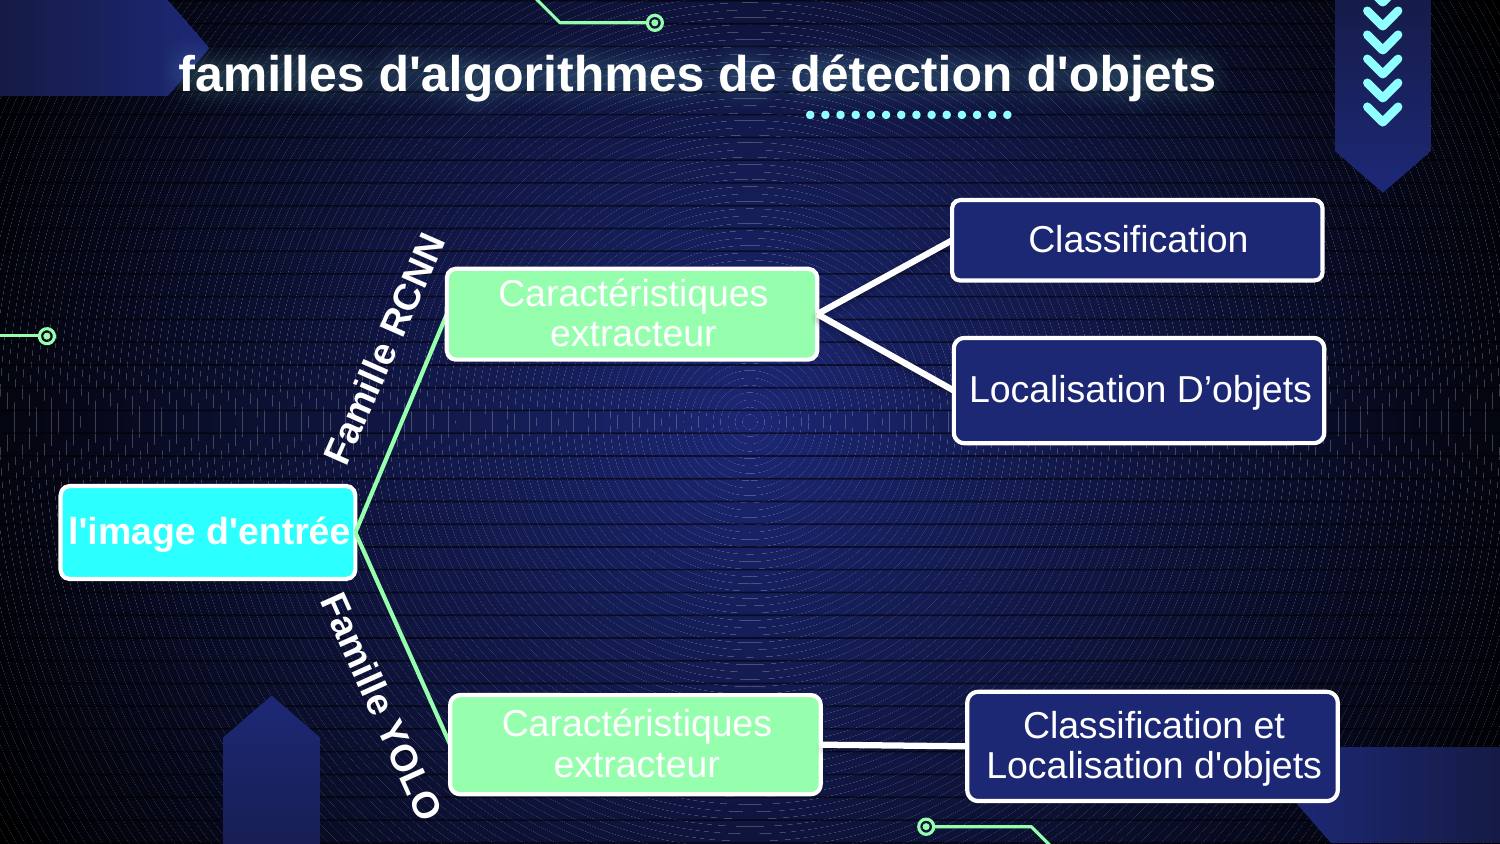

# familles d'algorithmes de détection d'objets
l'image d'entrée

Caractéristiques extracteur

Classification

Localisation D’objets

Caractéristiques extracteur

Classification et Localisation d'objets
Famille RCNN
Famille YOLO